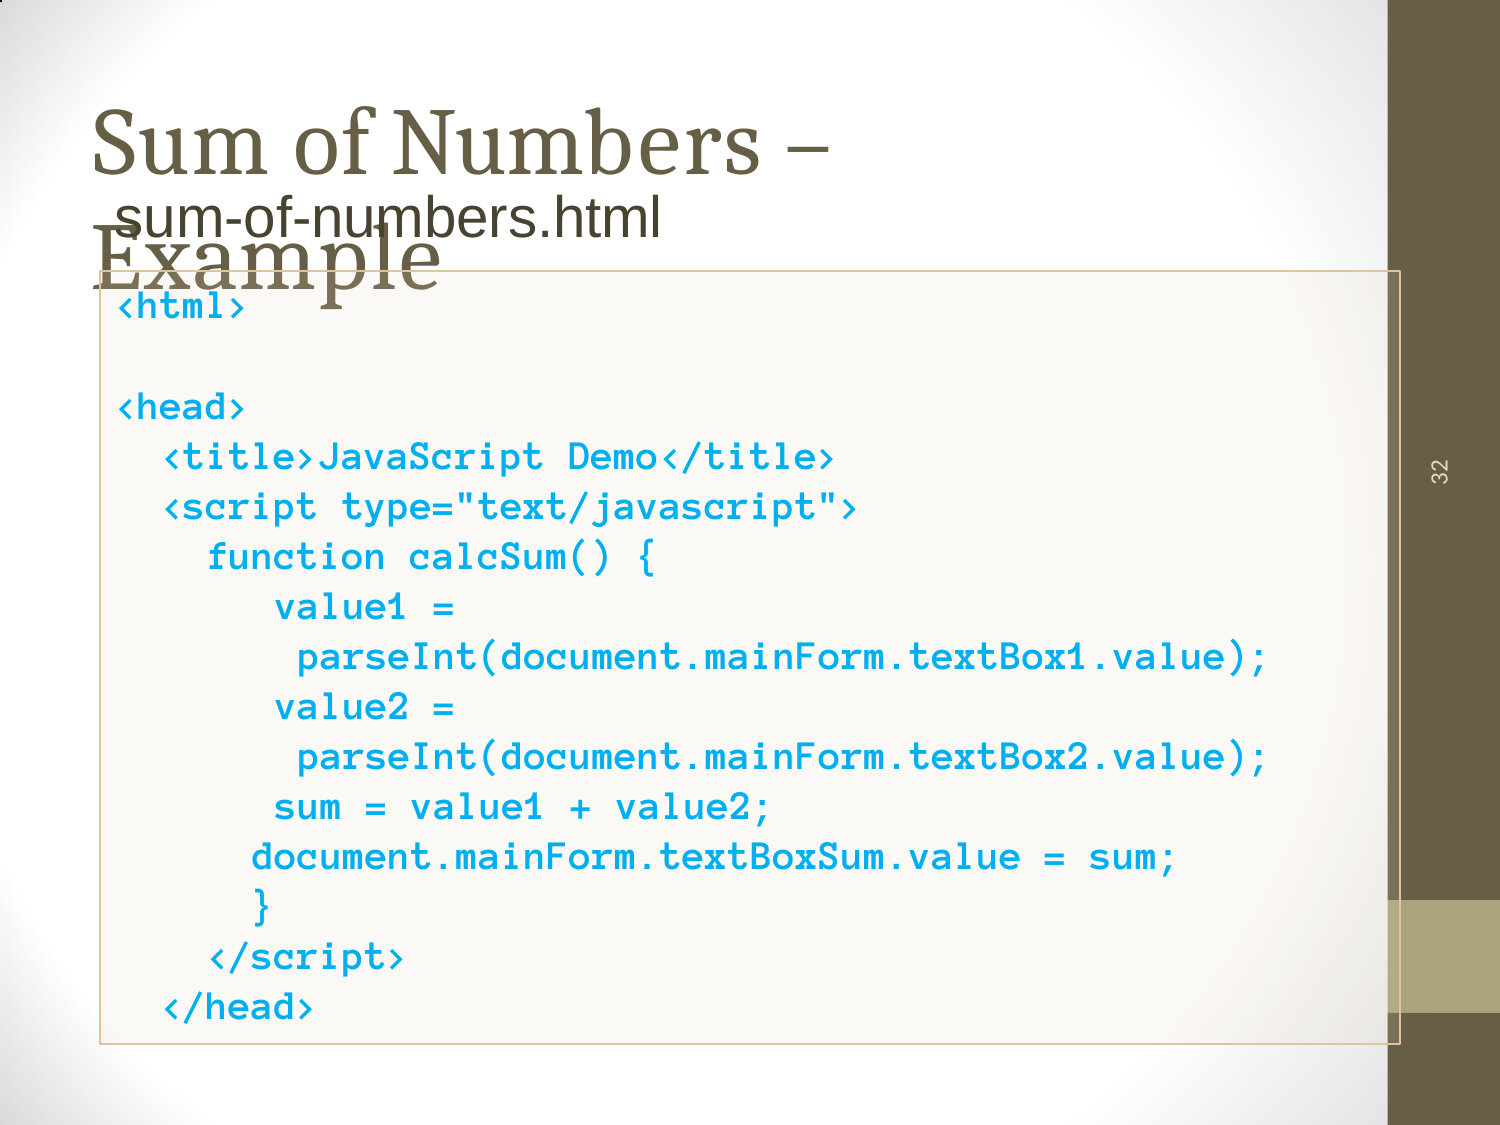

# Sum of Numbers – Example
sum-of-numbers.html
<html>

<head>
<title>JavaScript Demo</title>
<script type="text/javascript">
function calcSum() {  value1 =
parseInt(document.mainForm.textBox1.value);  value2 =
parseInt(document.mainForm.textBox2.value);  sum = value1 + value2;  document.mainForm.textBoxSum.value = sum;
}
</script>
</head>

32